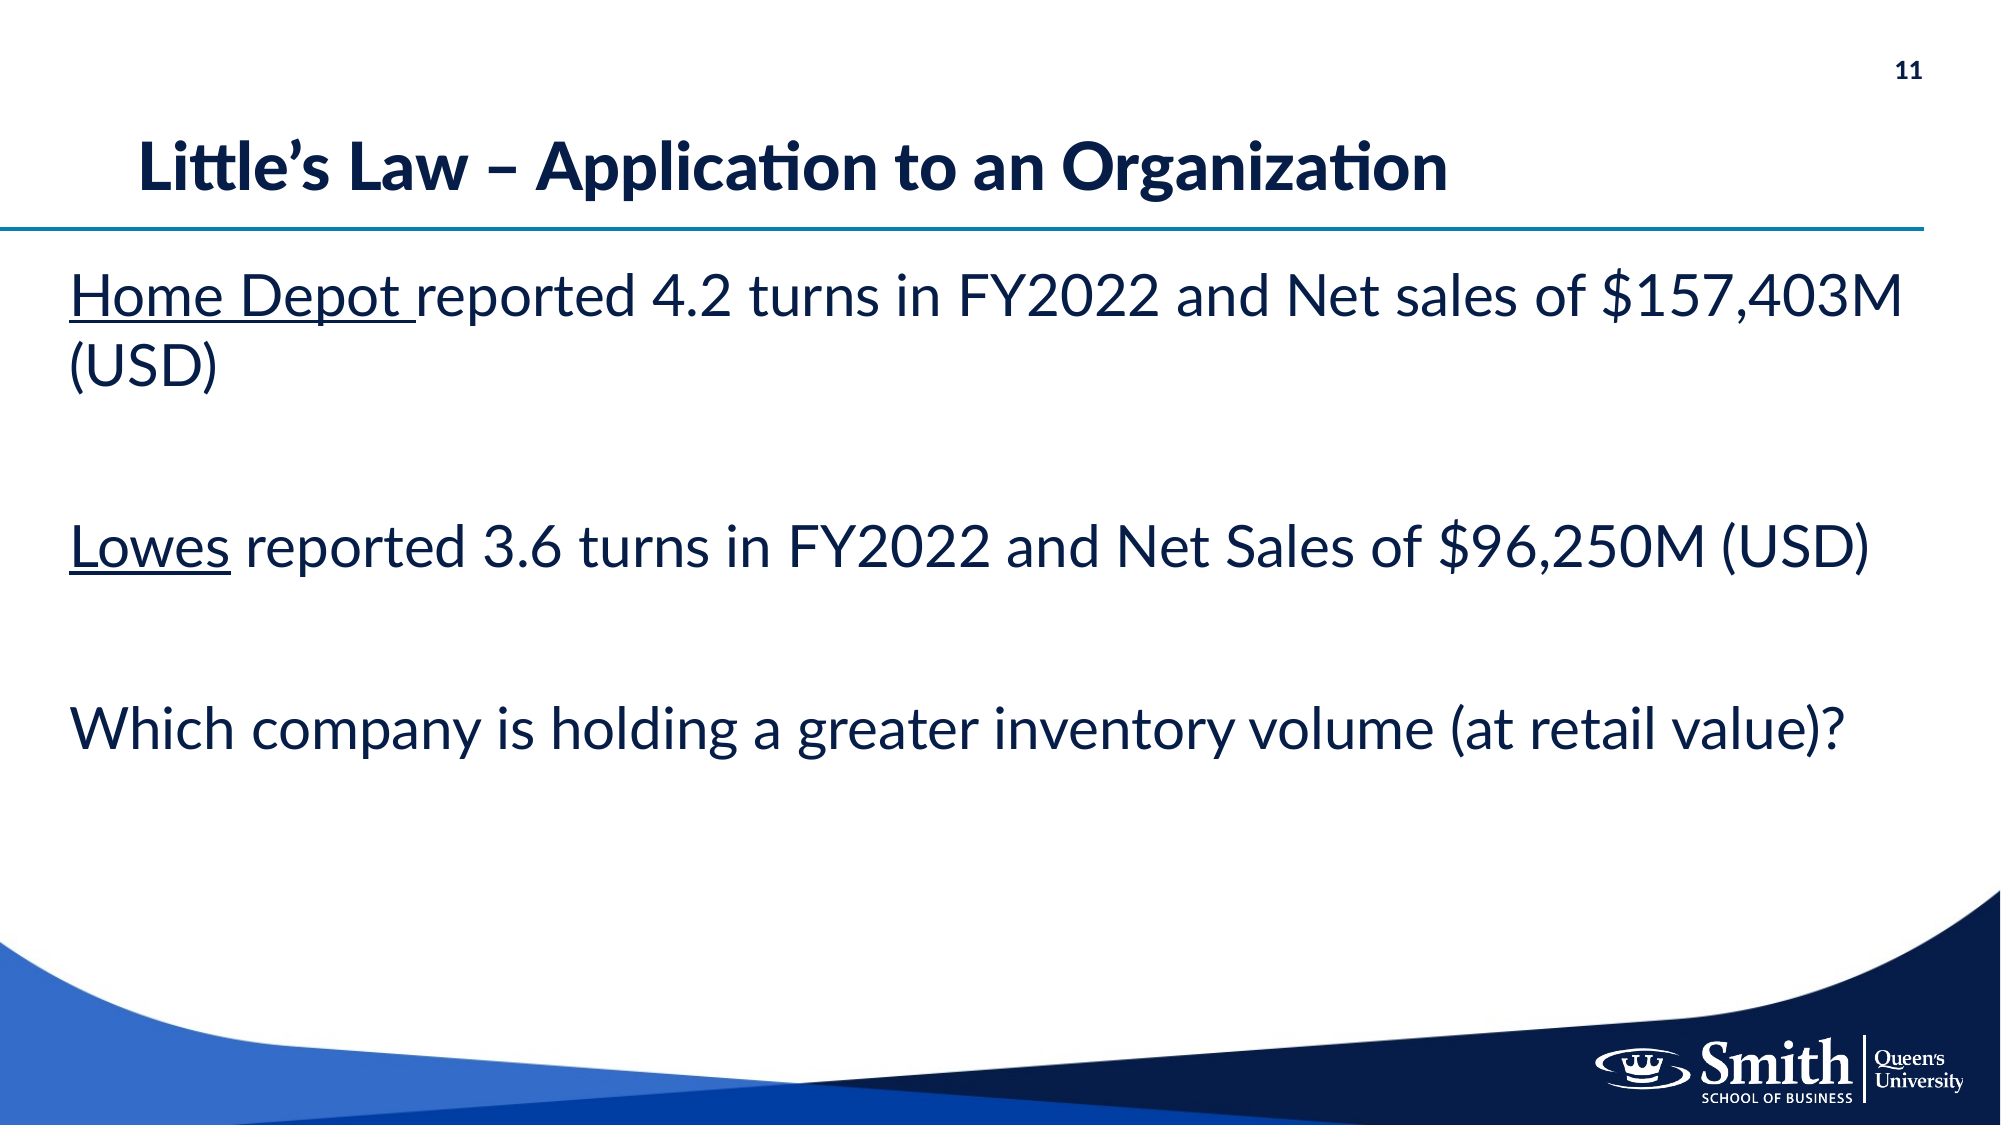

# Little’s Law – Application to an Organization
Home Depot reported 4.2 turns in FY2022 and Net sales of $157,403M (USD)

Lowes reported 3.6 turns in FY2022 and Net Sales of $96,250M (USD)

Which company is holding a greater inventory volume (at retail value)?